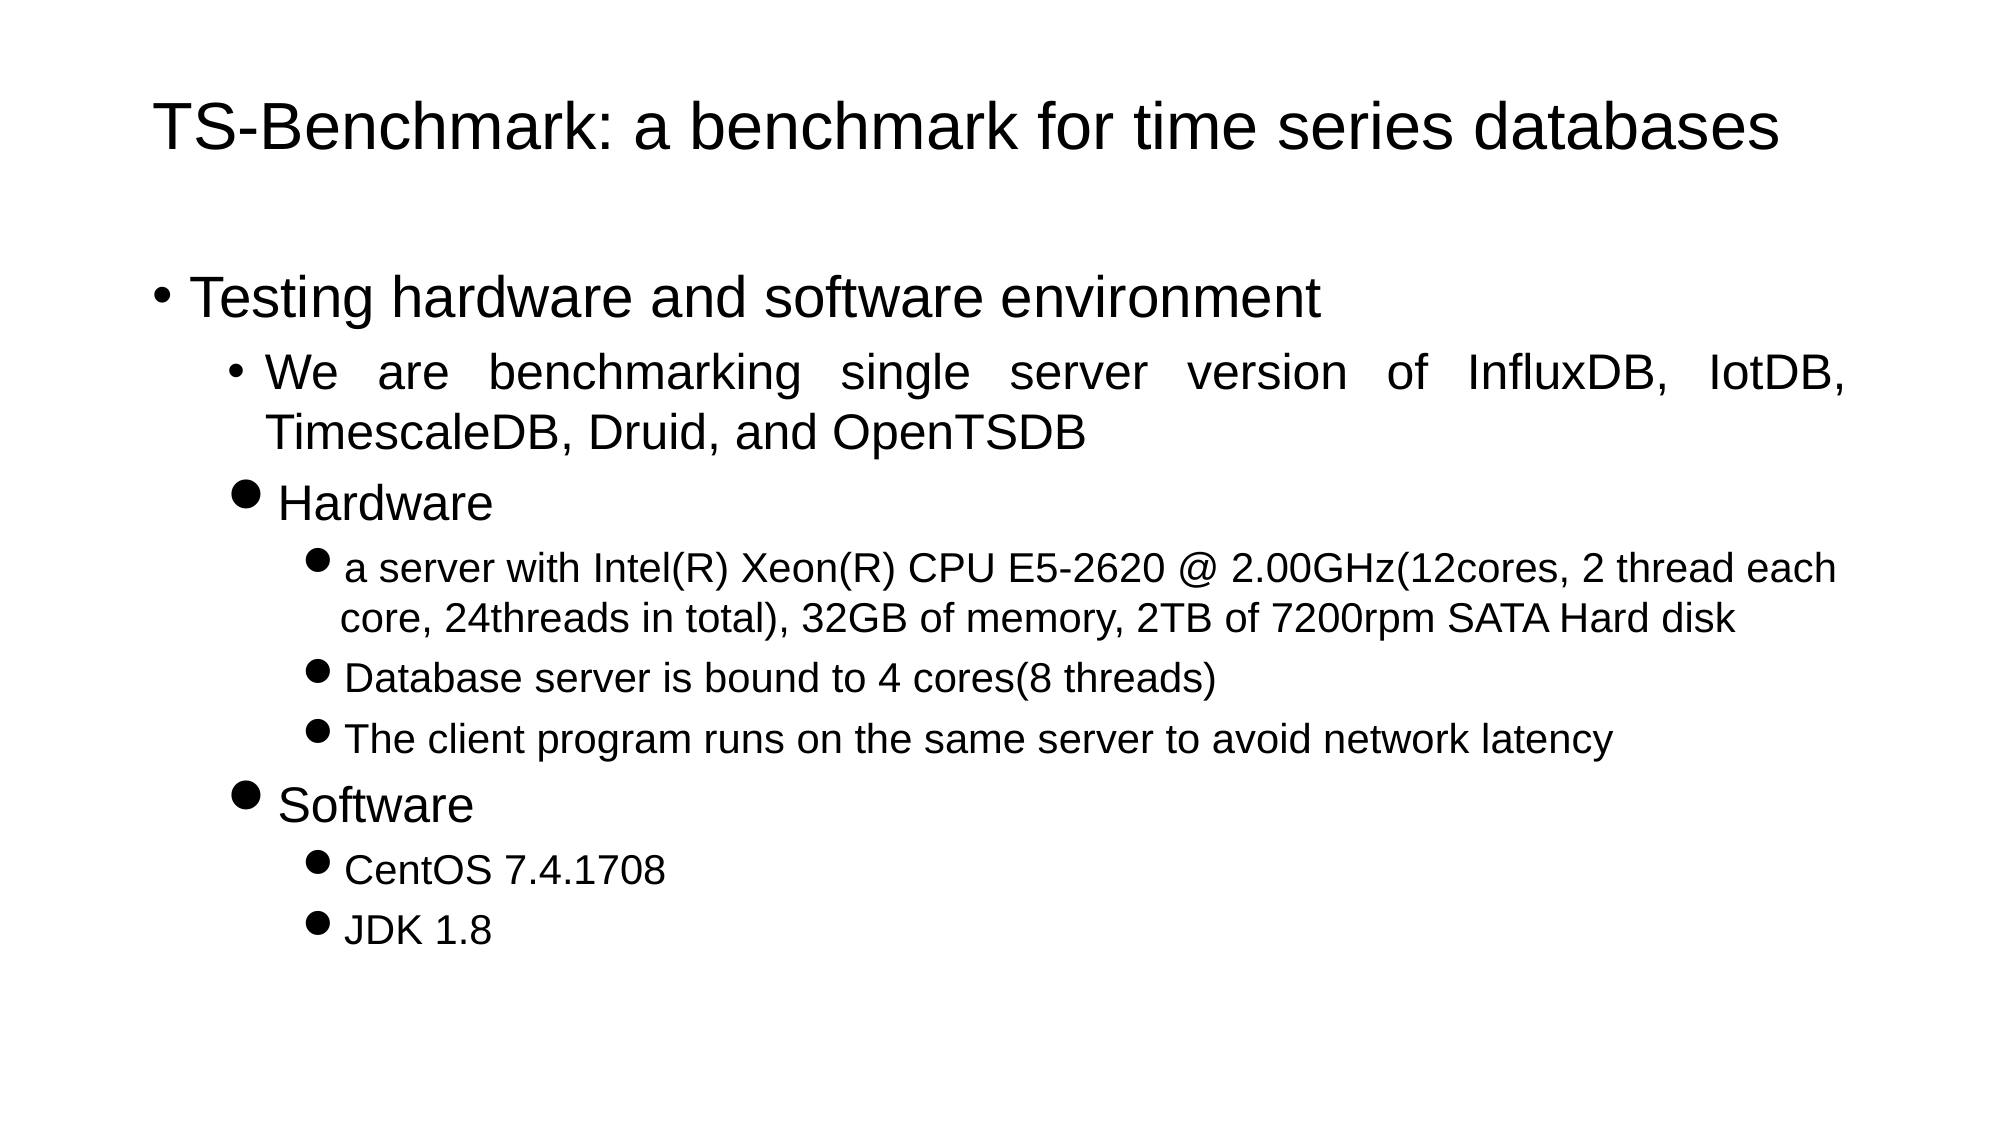

# TS-Benchmark: a benchmark for time series databases
Testing hardware and software environment
We are benchmarking single server version of InfluxDB, IotDB, TimescaleDB, Druid, and OpenTSDB
Hardware
a server with Intel(R) Xeon(R) CPU E5-2620 @ 2.00GHz(12cores, 2 thread each core, 24threads in total), 32GB of memory, 2TB of 7200rpm SATA Hard disk
Database server is bound to 4 cores(8 threads)
The client program runs on the same server to avoid network latency
Software
CentOS 7.4.1708
JDK 1.8